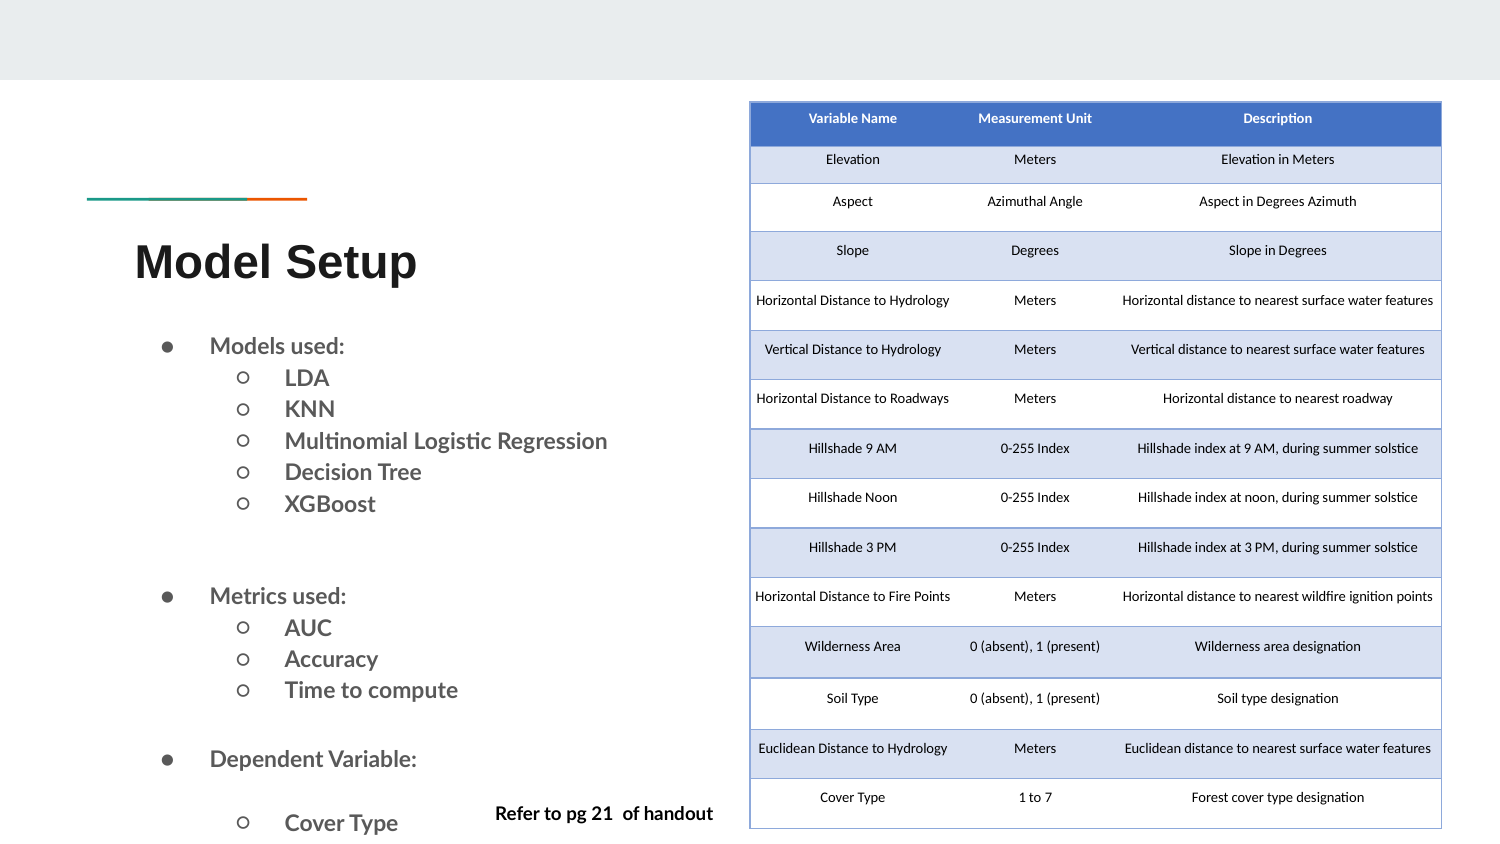

| Variable Name | Measurement Unit | Description |
| --- | --- | --- |
| Elevation | Meters | Elevation in Meters |
| Aspect | Azimuthal Angle | Aspect in Degrees Azimuth |
| Slope | Degrees | Slope in Degrees |
| Horizontal Distance to Hydrology | Meters | Horizontal distance to nearest surface water features |
| Vertical Distance to Hydrology | Meters | Vertical distance to nearest surface water features |
| Horizontal Distance to Roadways | Meters | Horizontal distance to nearest roadway |
| Hillshade 9 AM | 0-255 Index | Hillshade index at 9 AM, during summer solstice |
| Hillshade Noon | 0-255 Index | Hillshade index at noon, during summer solstice |
| Hillshade 3 PM | 0-255 Index | Hillshade index at 3 PM, during summer solstice |
| Horizontal Distance to Fire Points | Meters | Horizontal distance to nearest wildfire ignition points |
| Wilderness Area | 0 (absent), 1 (present) | Wilderness area designation |
| Soil Type | 0 (absent), 1 (present) | Soil type designation |
| Euclidean Distance to Hydrology | Meters | Euclidean distance to nearest surface water features |
| Cover Type | 1 to 7 | Forest cover type designation |
# Model Setup
Models used:
LDA
KNN
Multinomial Logistic Regression
Decision Tree
XGBoost

Metrics used:
AUC
Accuracy
Time to compute

Dependent Variable:

Cover Type
Refer to pg 21  of handout